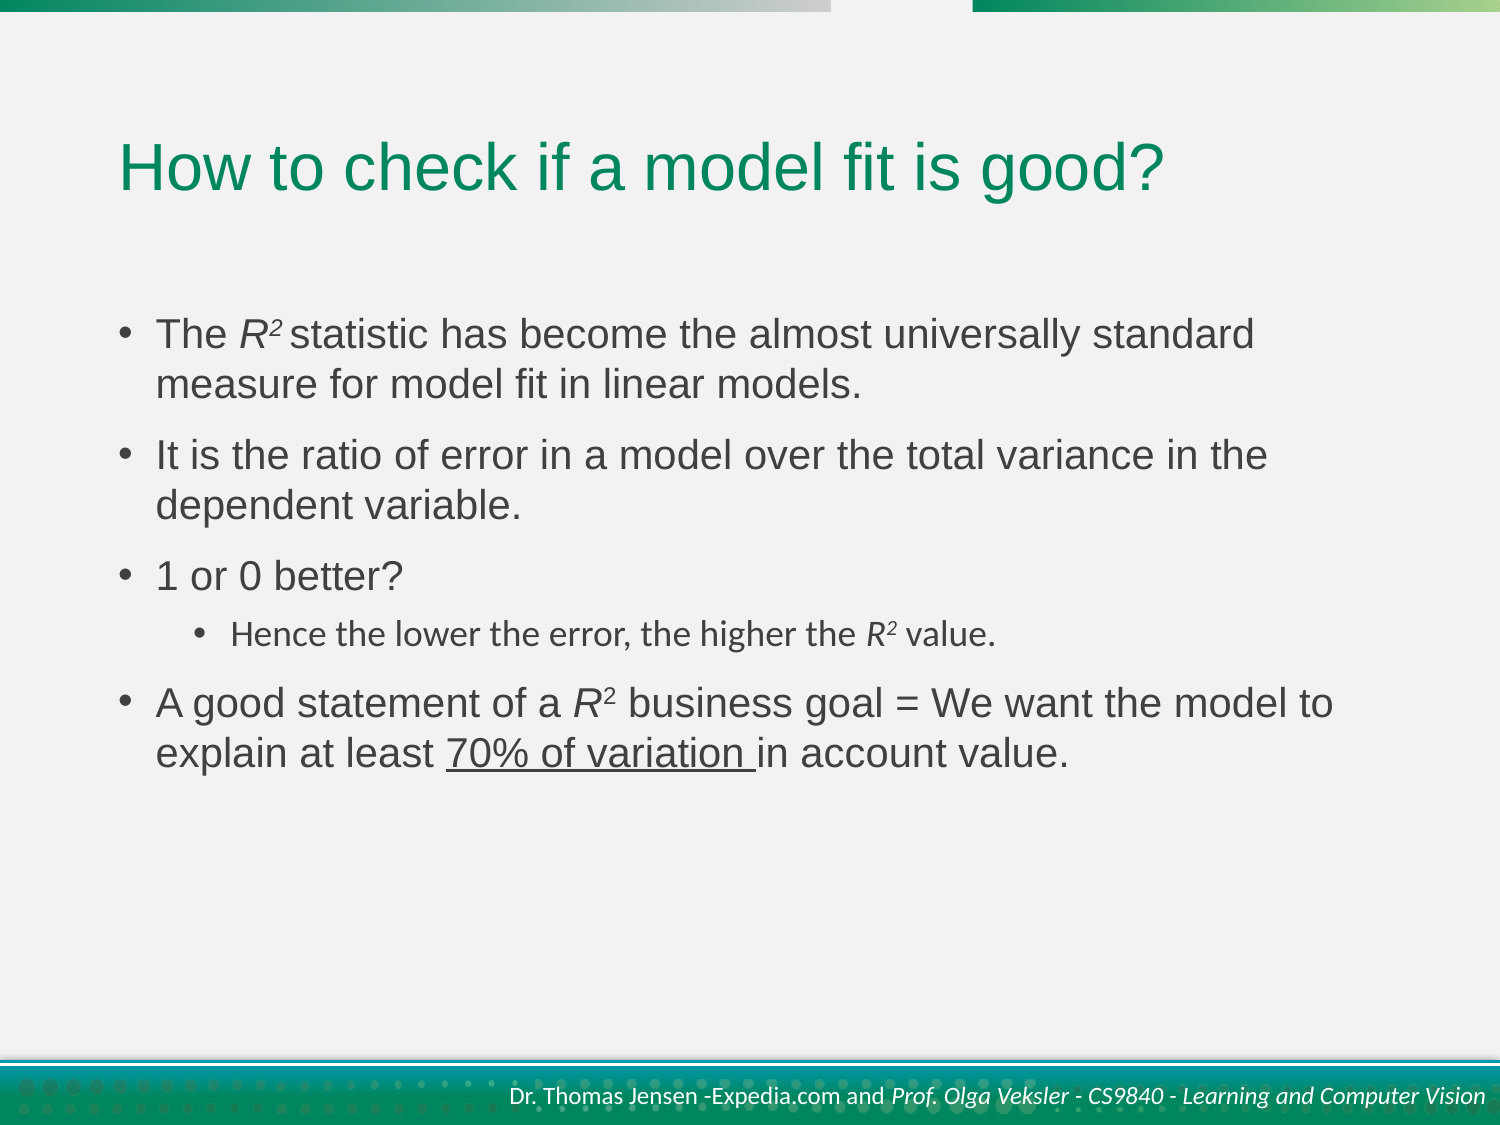

# How to check if a model fit is good?
The R2 statistic has become the almost universally standard measure for model fit in linear models.
It is the ratio of error in a model over the total variance in the dependent variable.
1 or 0 better?
Hence the lower the error, the higher the R2 value.
A good statement of a R2 business goal = We want the model to explain at least 70% of variation in account value.
Dr. Thomas Jensen -Expedia.com and Prof. Olga Veksler - CS9840 - Learning and Computer Vision